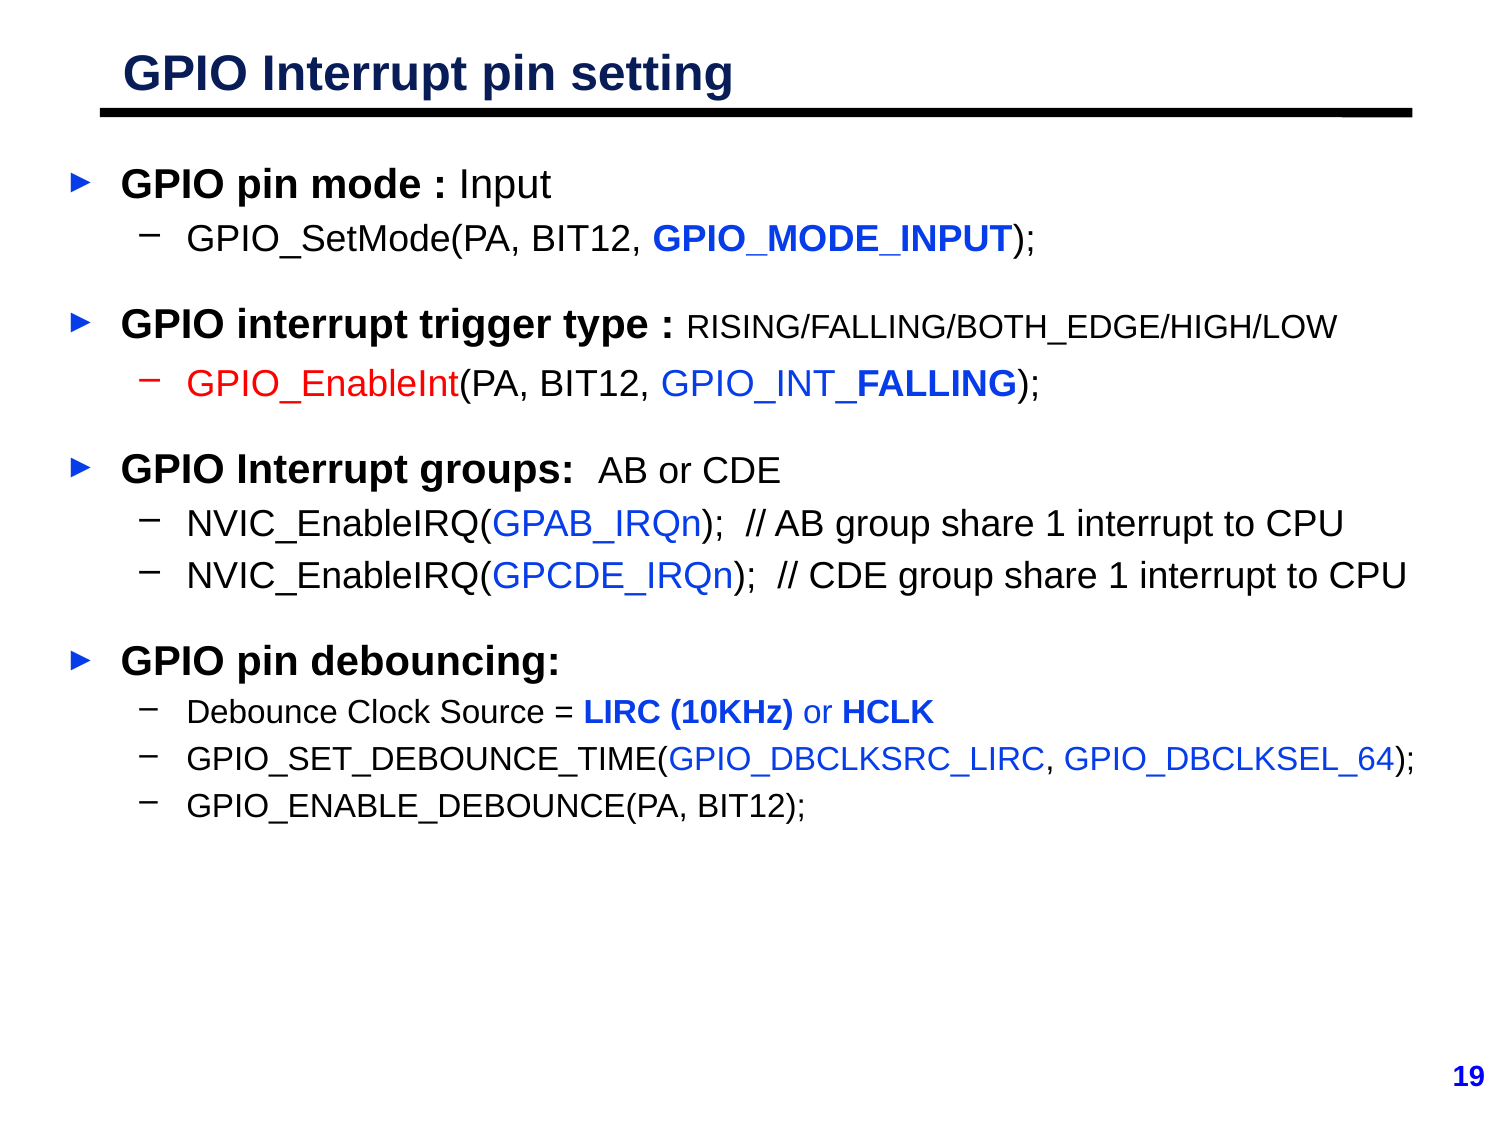

# GPIO Interrupt pin setting
GPIO pin mode : Input
GPIO_SetMode(PA, BIT12, GPIO_MODE_INPUT);
GPIO interrupt trigger type : RISING/FALLING/BOTH_EDGE/HIGH/LOW
GPIO_EnableInt(PA, BIT12, GPIO_INT_FALLING);
GPIO Interrupt groups:  AB or CDE
NVIC_EnableIRQ(GPAB_IRQn);  // AB group share 1 interrupt to CPU
NVIC_EnableIRQ(GPCDE_IRQn);  // CDE group share 1 interrupt to CPU
GPIO pin debouncing:
Debounce Clock Source = LIRC (10KHz) or HCLK
GPIO_SET_DEBOUNCE_TIME(GPIO_DBCLKSRC_LIRC, GPIO_DBCLKSEL_64);
GPIO_ENABLE_DEBOUNCE(PA, BIT12);
19